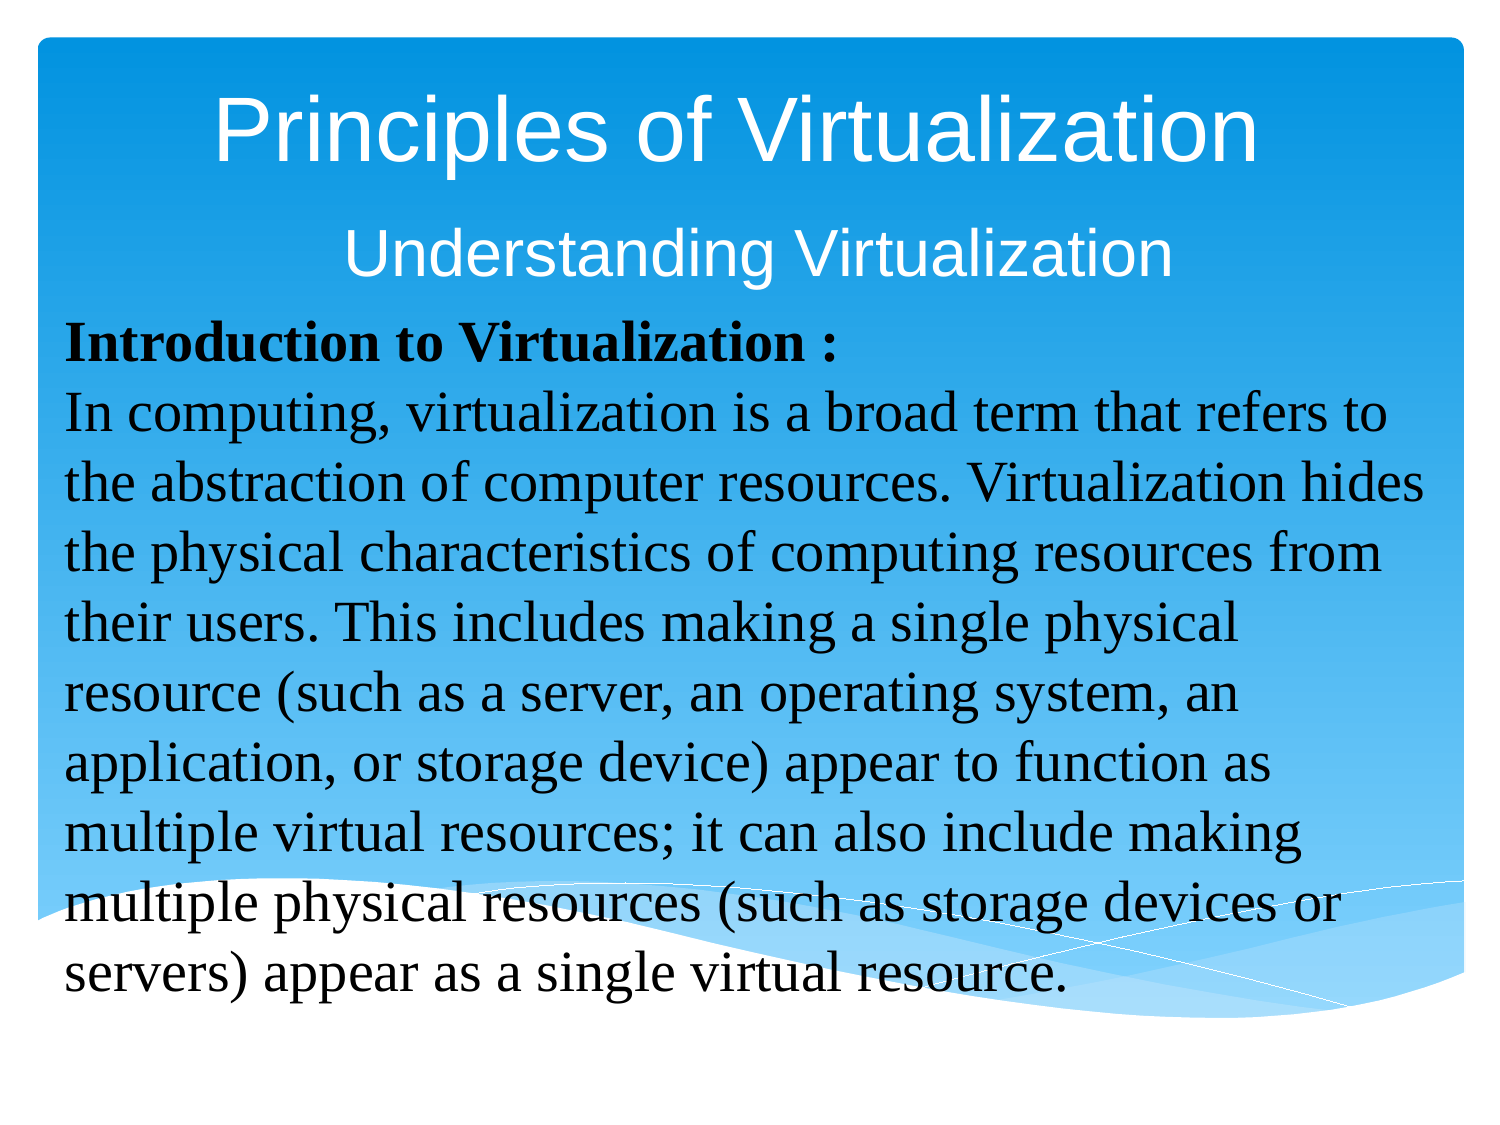

# Principles of Virtualization
 Understanding Virtualization
Introduction to Virtualization :
In computing, virtualization is a broad term that refers to the abstraction of computer resources. Virtualization hides the physical characteristics of computing resources from their users. This includes making a single physical resource (such as a server, an operating system, an application, or storage device) appear to function as multiple virtual resources; it can also include making multiple physical resources (such as storage devices or servers) appear as a single virtual resource.